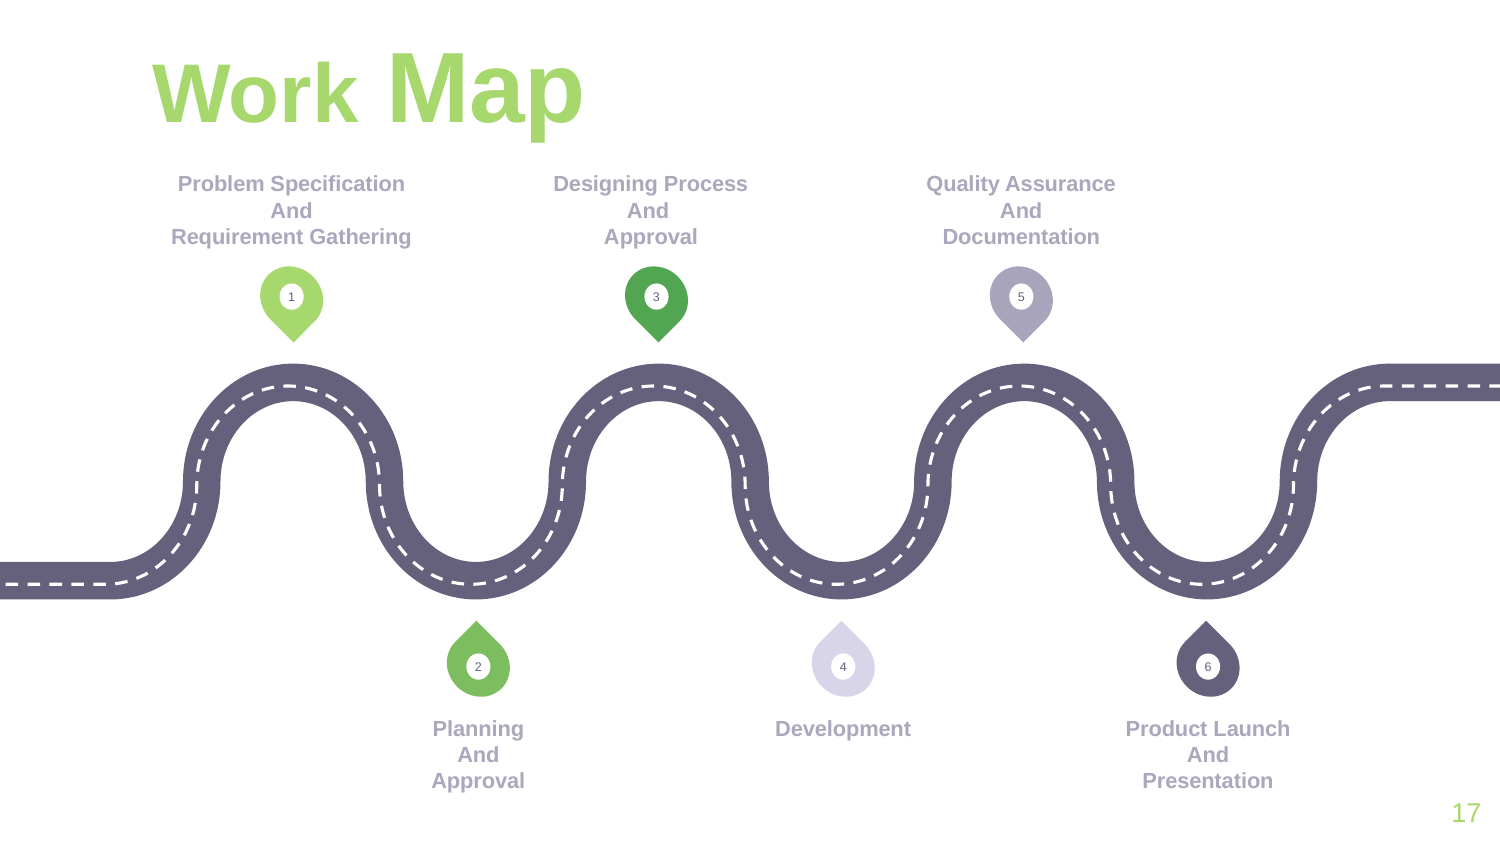

Work Map
Problem Specification
And
Requirement Gathering
Designing Process
And
Approval
Quality Assurance
And
Documentation

1

3

5

2

4

6
Planning
And
Approval
Development
Product Launch
And
Presentation

17